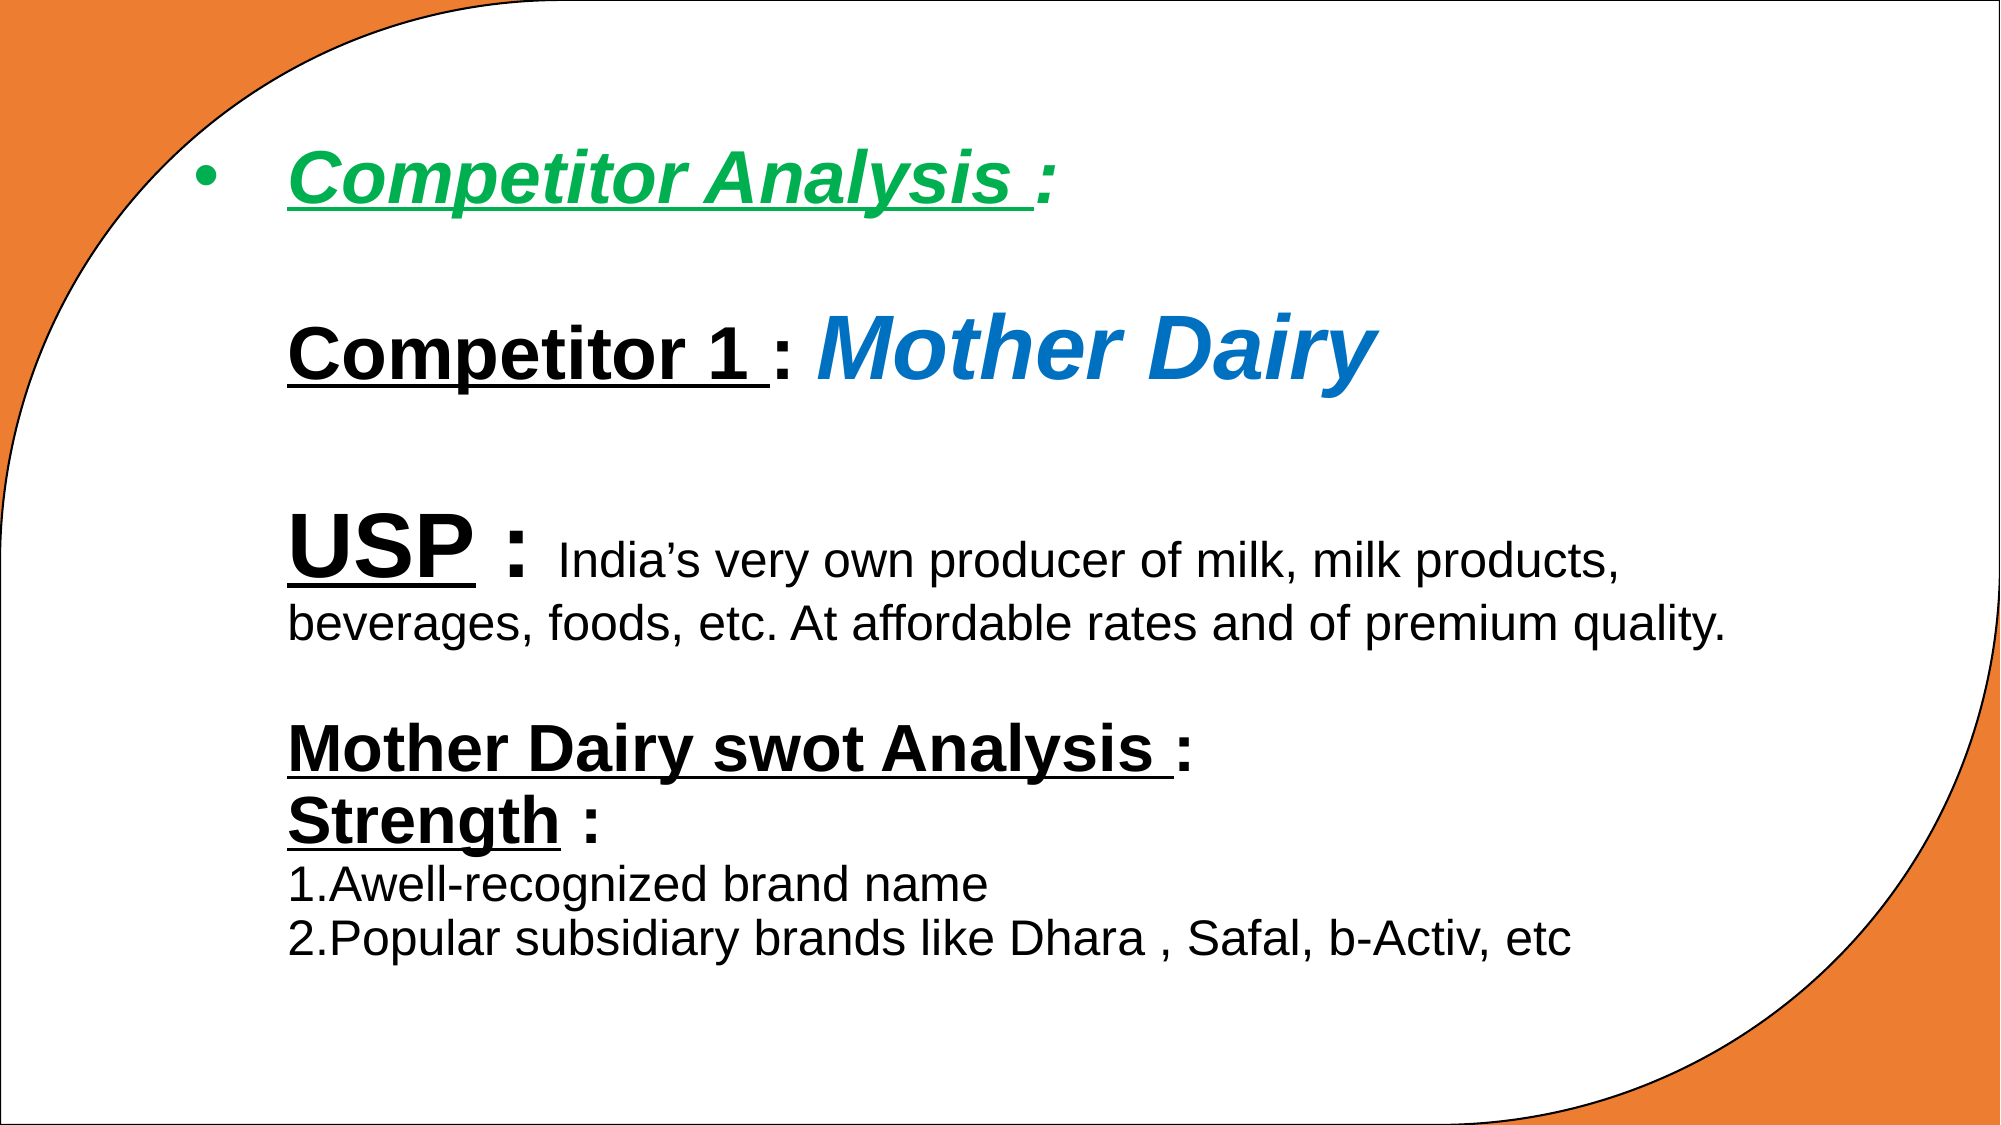

# Competitor Analysis : Competitor 1 : Mother Dairy USP : India’s very own producer of milk, milk products, beverages, foods, etc. At affordable rates and of premium quality. Mother Dairy swot Analysis : Strength : 1.Awell-recognized brand name 2.Popular subsidiary brands like Dhara , Safal, b-Activ, etc